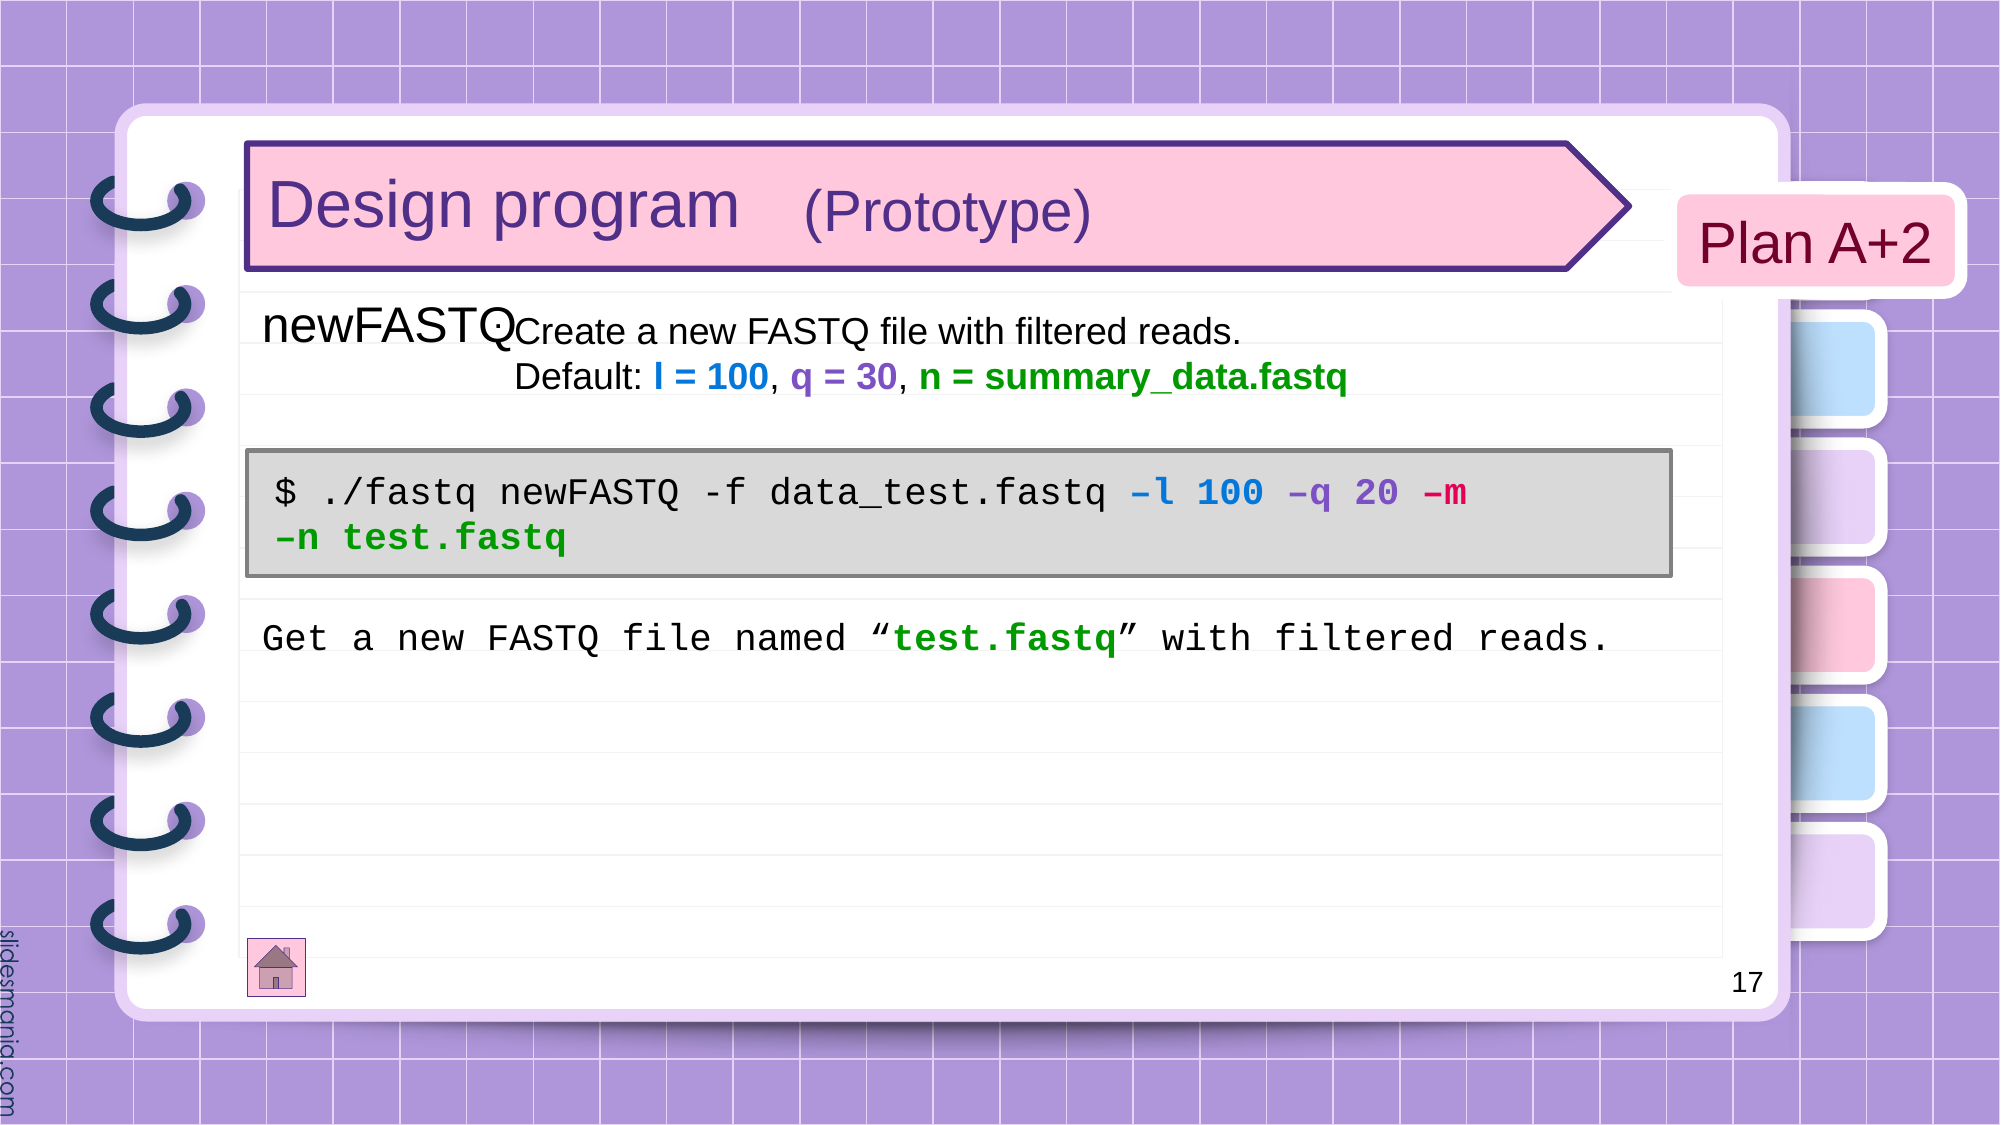

Design program
(Prototype)
Plan A+2
newFASTQ
: Create a new FASTQ file with filtered reads.
  Default: l = 100, q = 30, n = summary_data.fastq

$ ./fastq newFASTQ -f data_test.fastq –l 100 –q 20 –m –n test.fastq
Get a new FASTQ file named “test.fastq” with filtered reads.

17